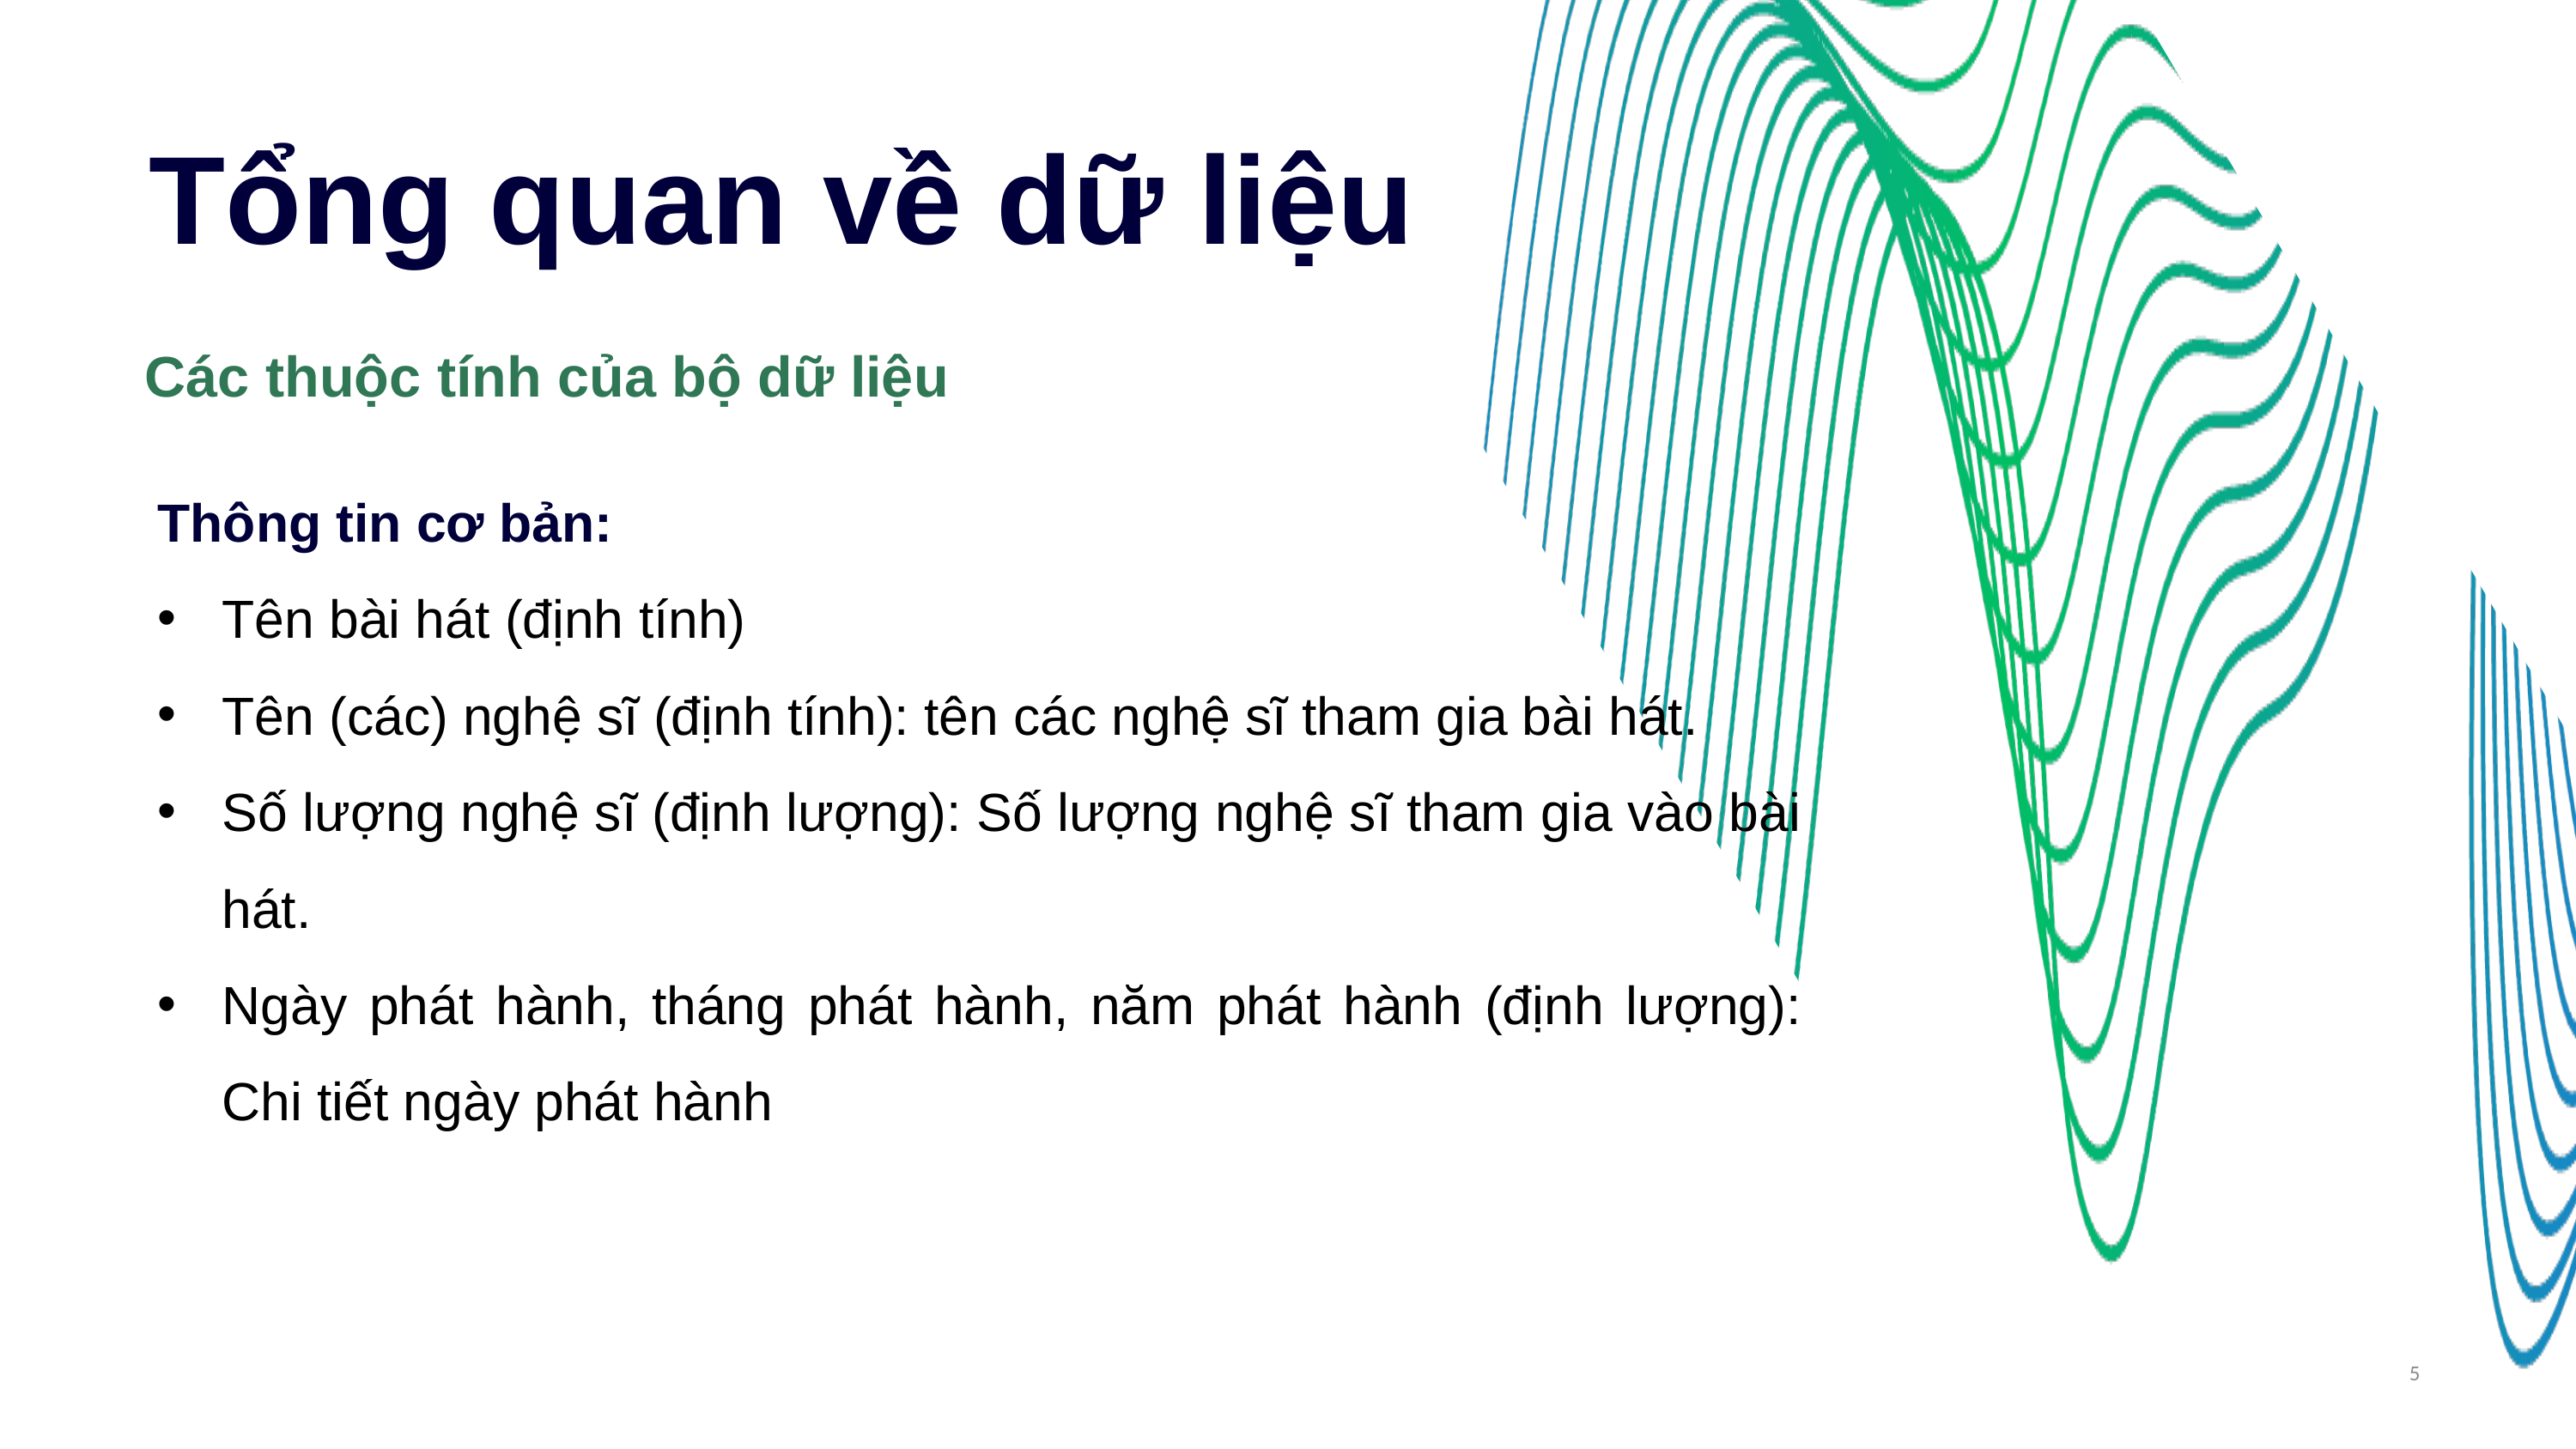

Tổng quan về dữ liệu
Các thuộc tính của bộ dữ liệu

Thông tin cơ bản:
Tên bài hát (định tính)
Tên (các) nghệ sĩ (định tính): tên các nghệ sĩ tham gia bài hát.
Số lượng nghệ sĩ (định lượng): Số lượng nghệ sĩ tham gia vào bài hát.
Ngày phát hành, tháng phát hành, năm phát hành (định lượng): Chi tiết ngày phát hành

5